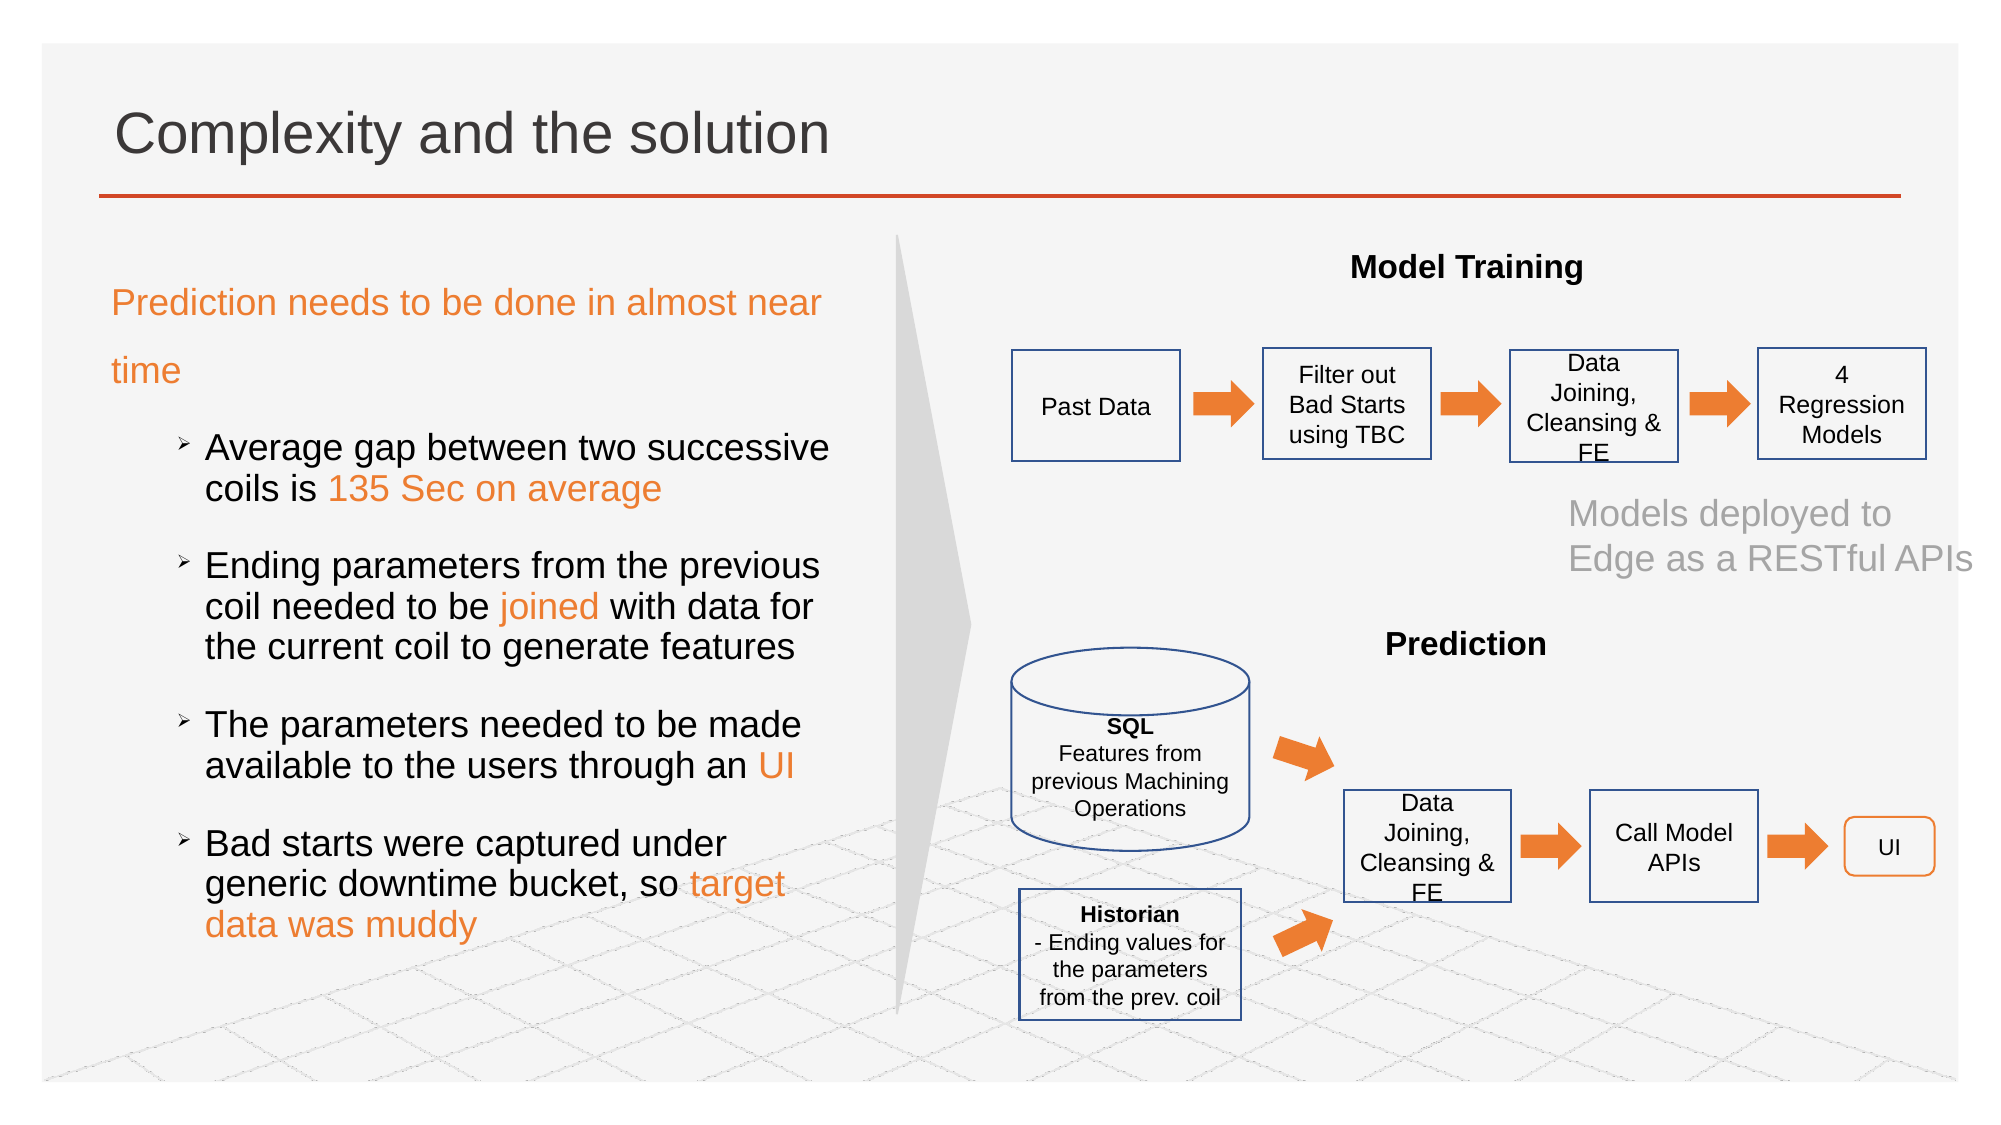

# Complexity and the solution
Model Training

Prediction needs to be done in almost near time
Average gap between two successive coils is 135 Sec on average
Ending parameters from the previous coil needed to be joined with data for the current coil to generate features
The parameters needed to be made available to the users through an UI
Bad starts were captured under generic downtime bucket, so target data was muddy

Filter out Bad Starts using TBC
4 Regression Models
Past Data
Data Joining, Cleansing &
FE

Models deployed to
Edge as a RESTful APIs
Prediction

SQL
Features from previous Machining Operations

Data Joining, Cleansing &
FE
Call Model APIs
UI

Historian
- Ending values for the parameters from the prev. coil